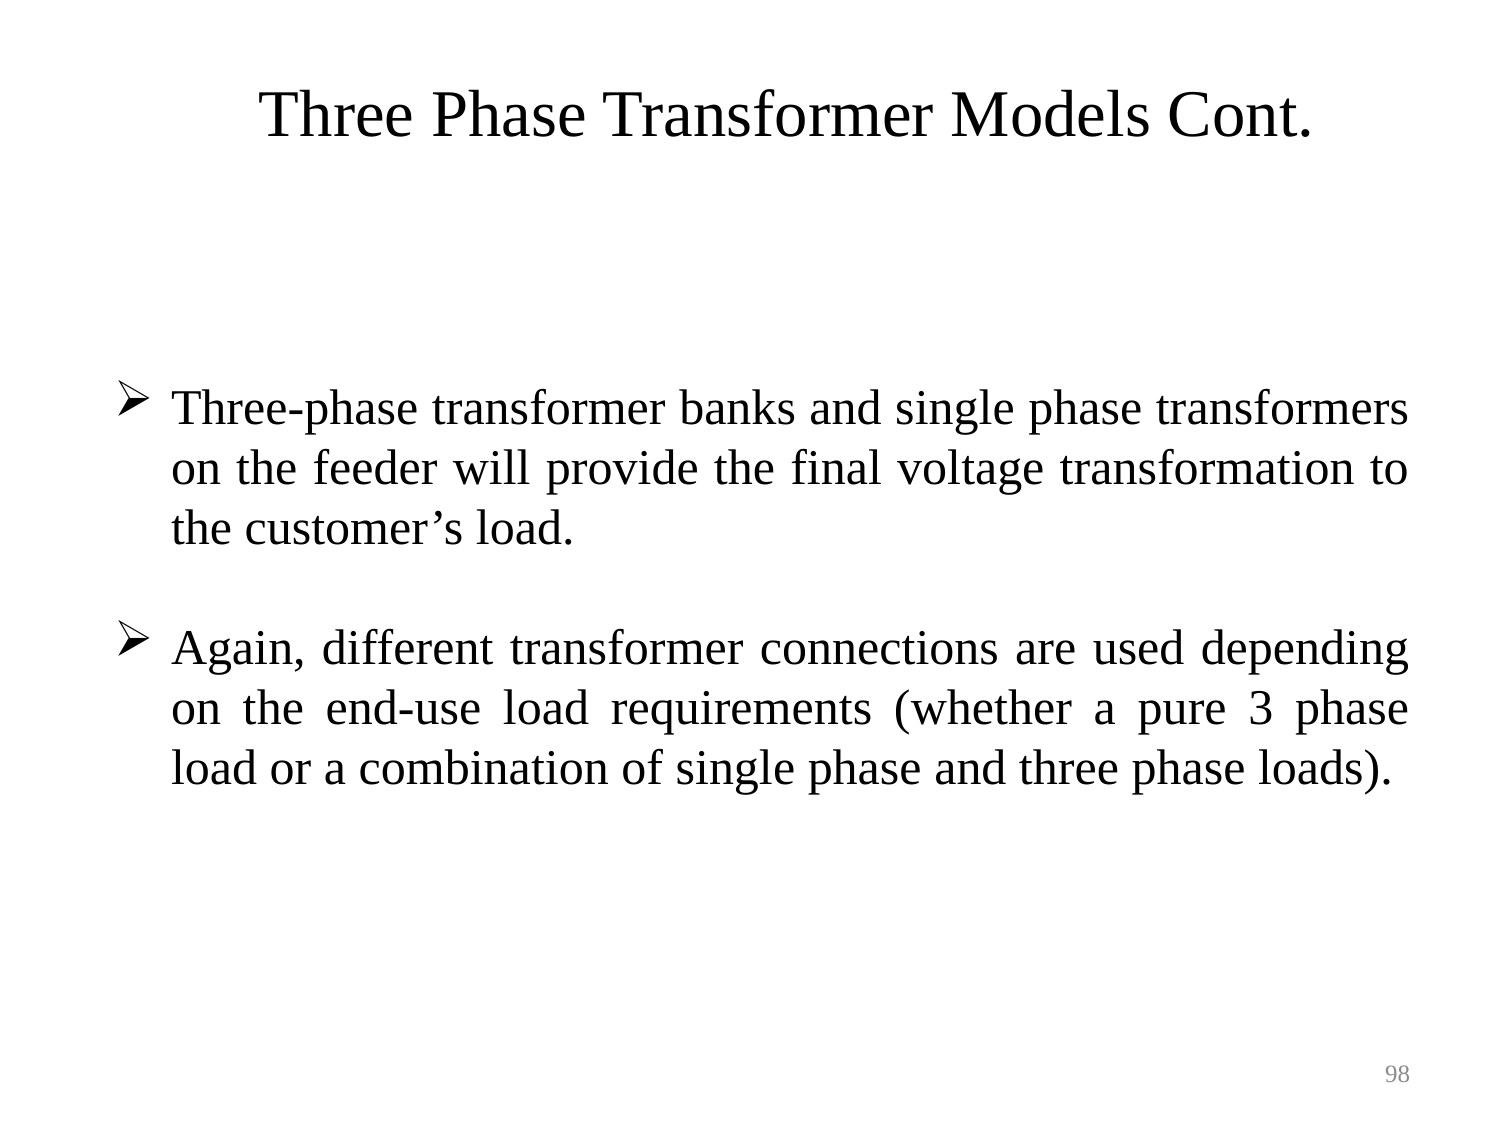

Three Phase Transformer Models Cont.

Three-phase transformer banks and single phase transformers on the feeder will provide the final voltage transformation to the customer’s load.

Again, different transformer connections are used depending on the end-use load requirements (whether a pure 3 phase load or a combination of single phase and three phase loads).

98